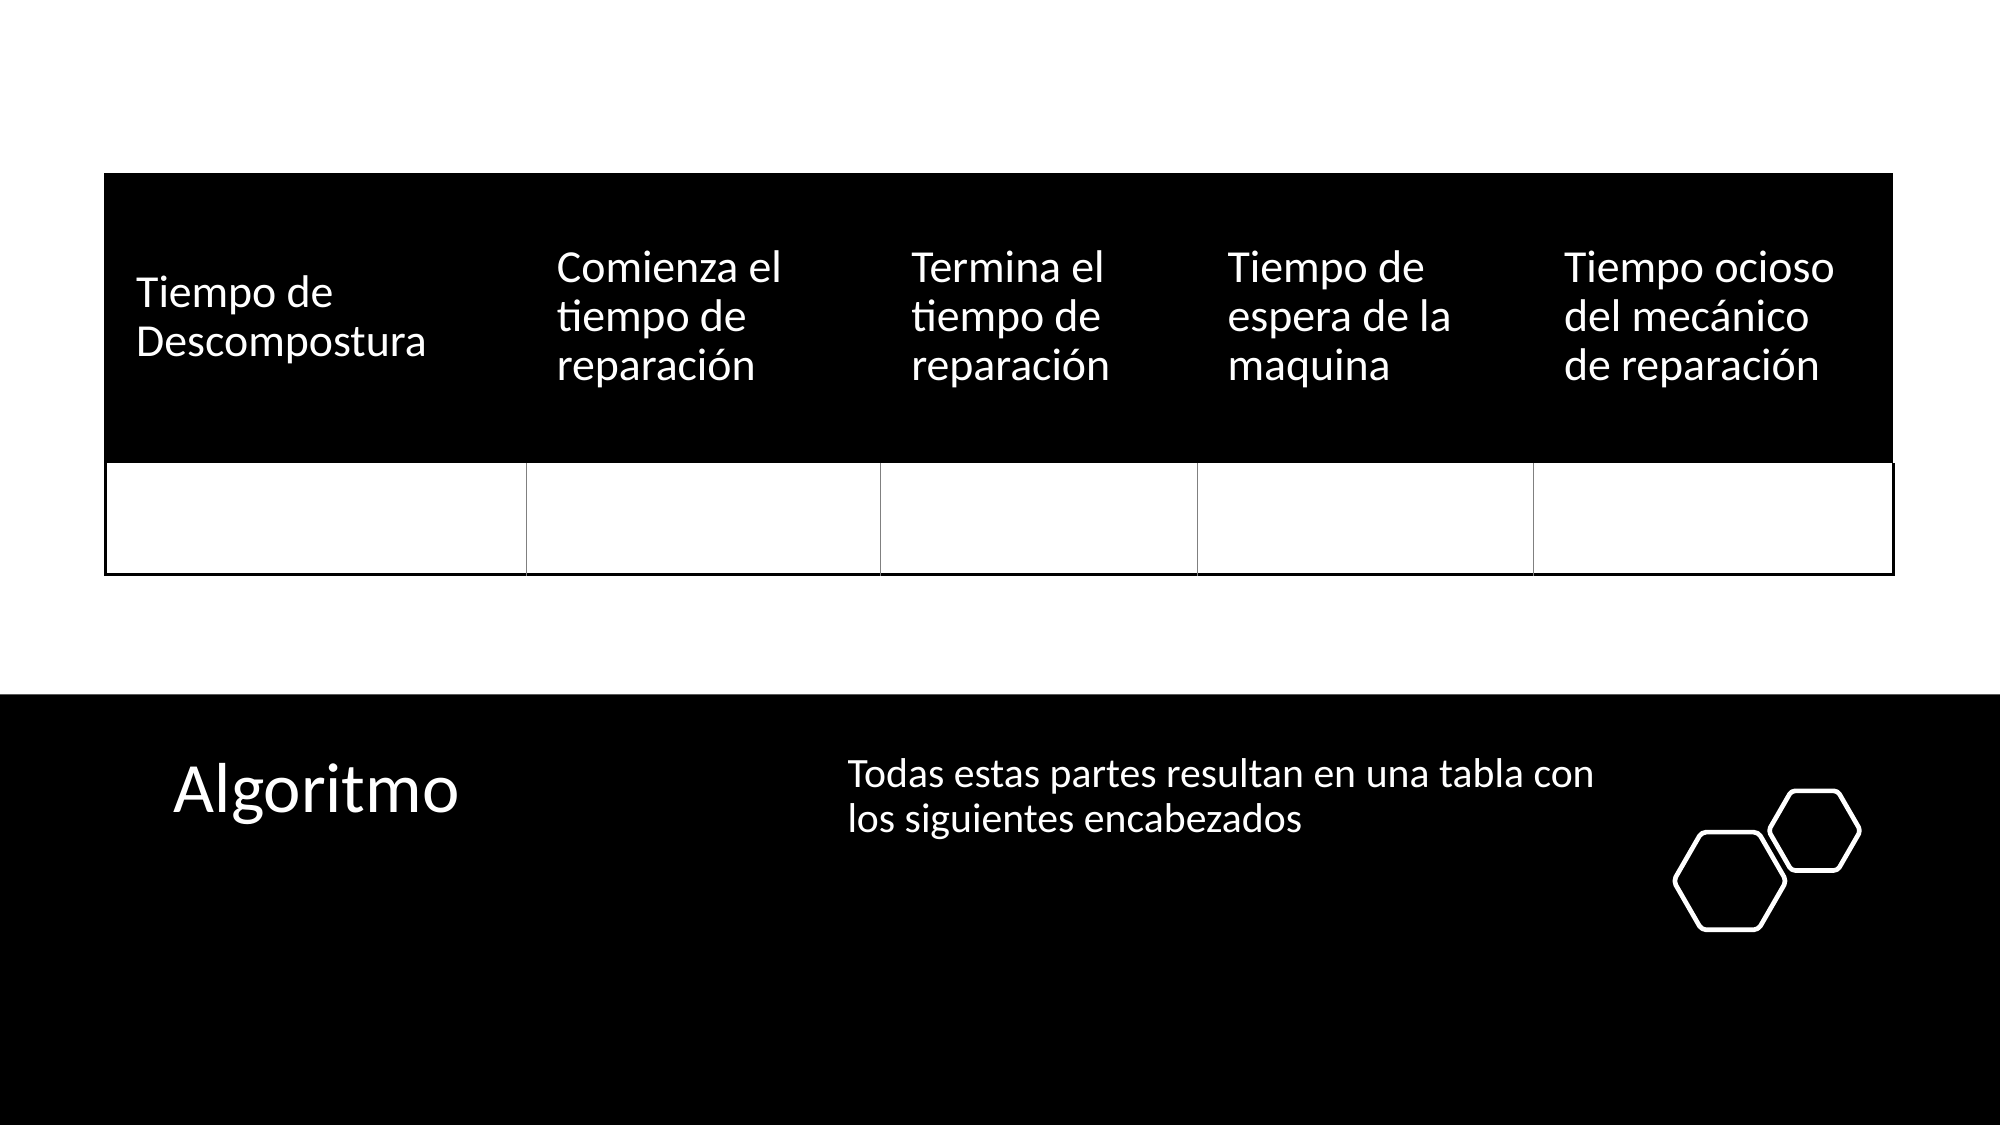

| Tiempo de Descompostura | Comienza el tiempo de reparación | Termina el tiempo de reparación | Tiempo de espera de la maquina | Tiempo ocioso del mecánico de reparación |
| --- | --- | --- | --- | --- |
|  |  |  |  |  |

Todas estas partes resultan en una tabla con los siguientes encabezados

# Algoritmo